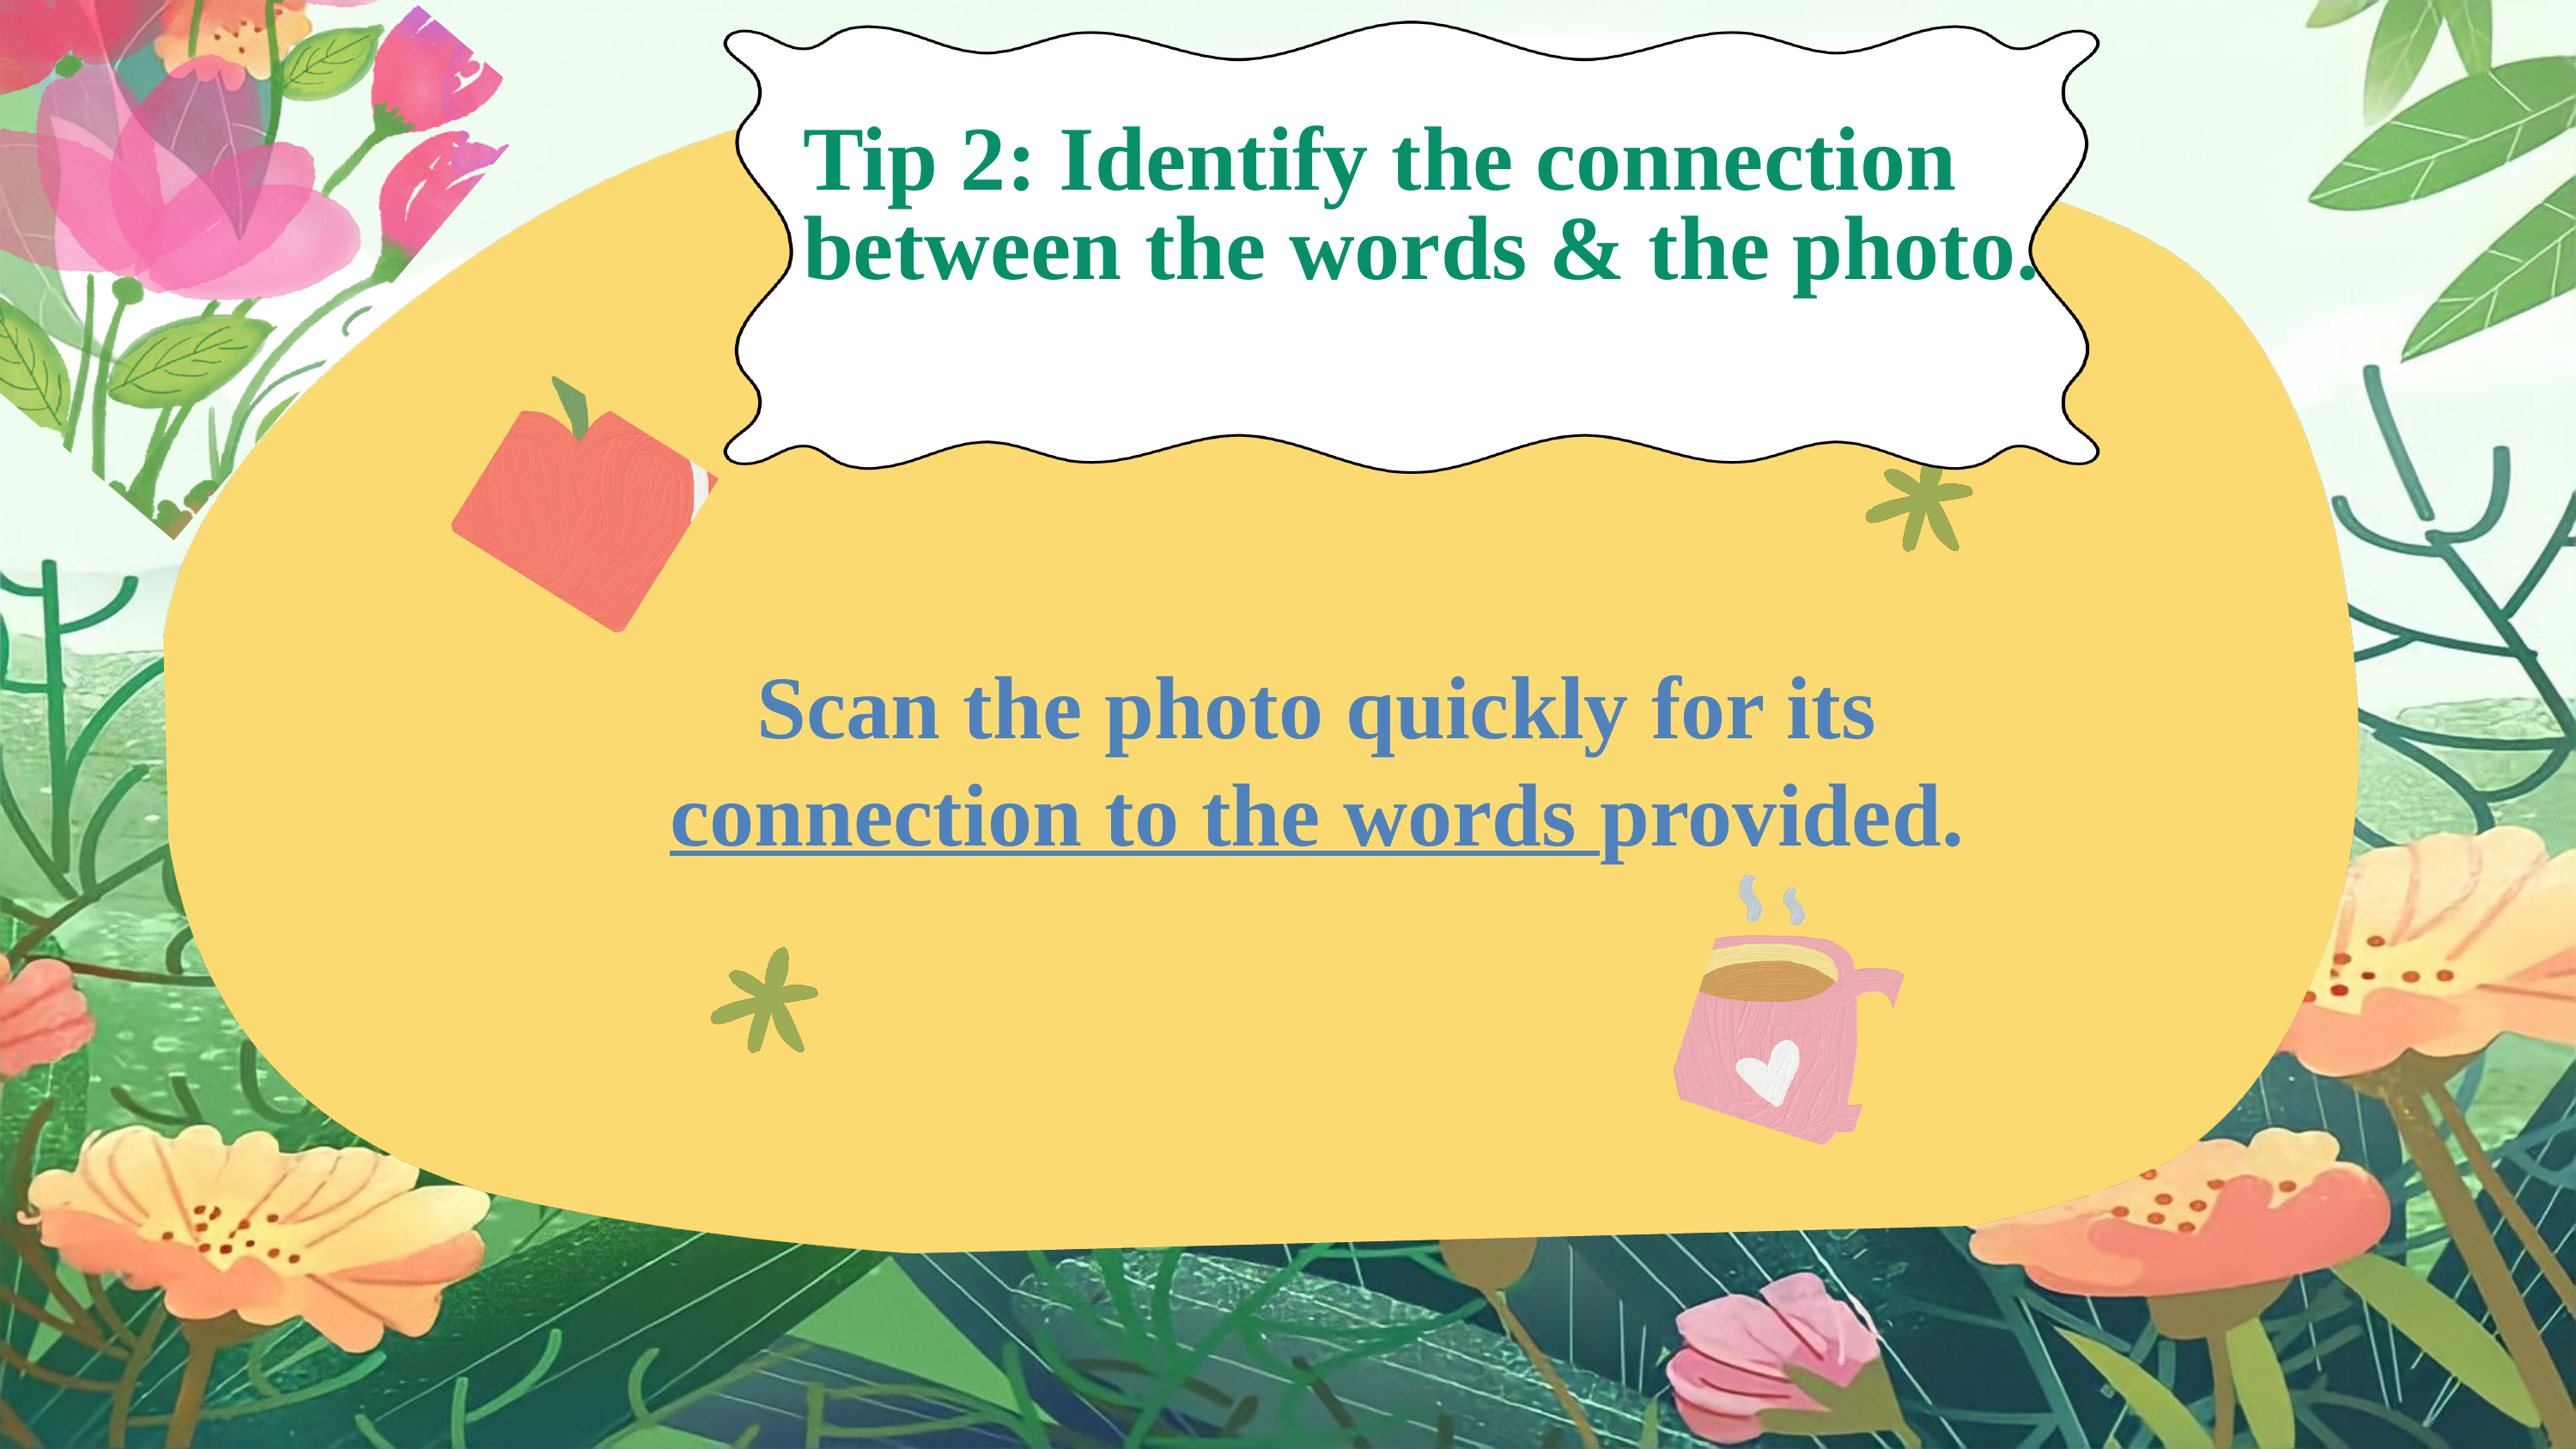

Tip 2: Identify the connection between the words & the photo.

Scan the photo quickly for its connection to the words provided.